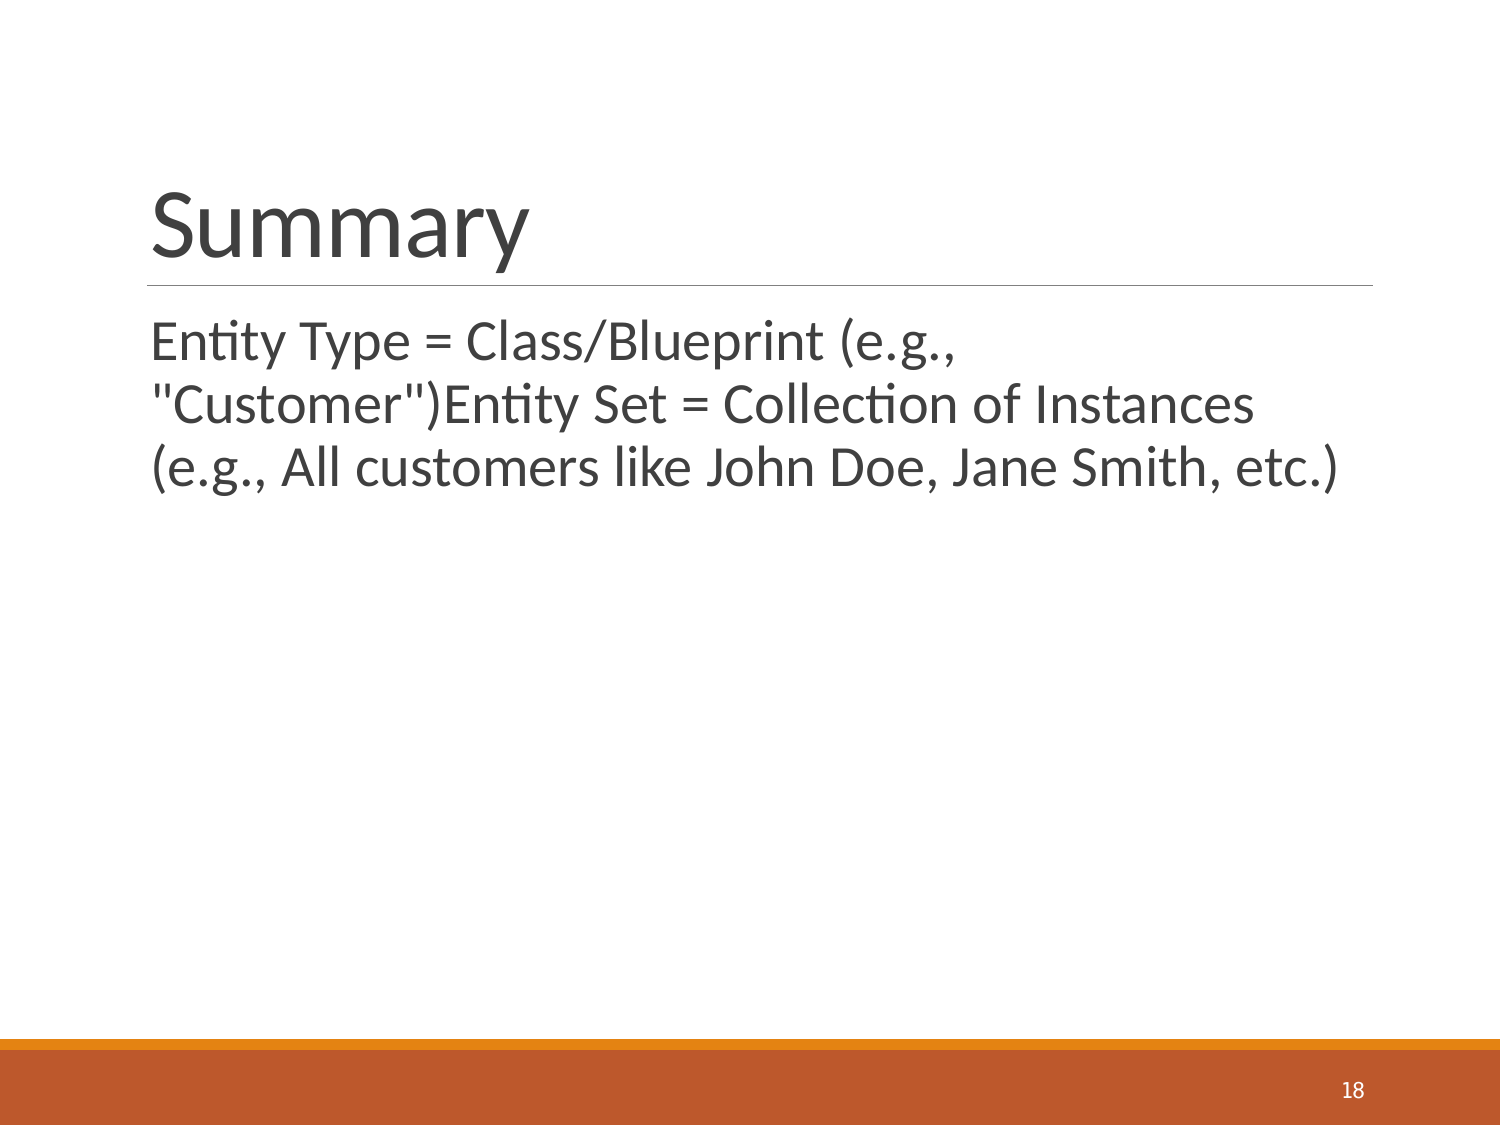

# Summary
Entity Type = Class/Blueprint (e.g., "Customer")Entity Set = Collection of Instances (e.g., All customers like John Doe, Jane Smith, etc.)
18